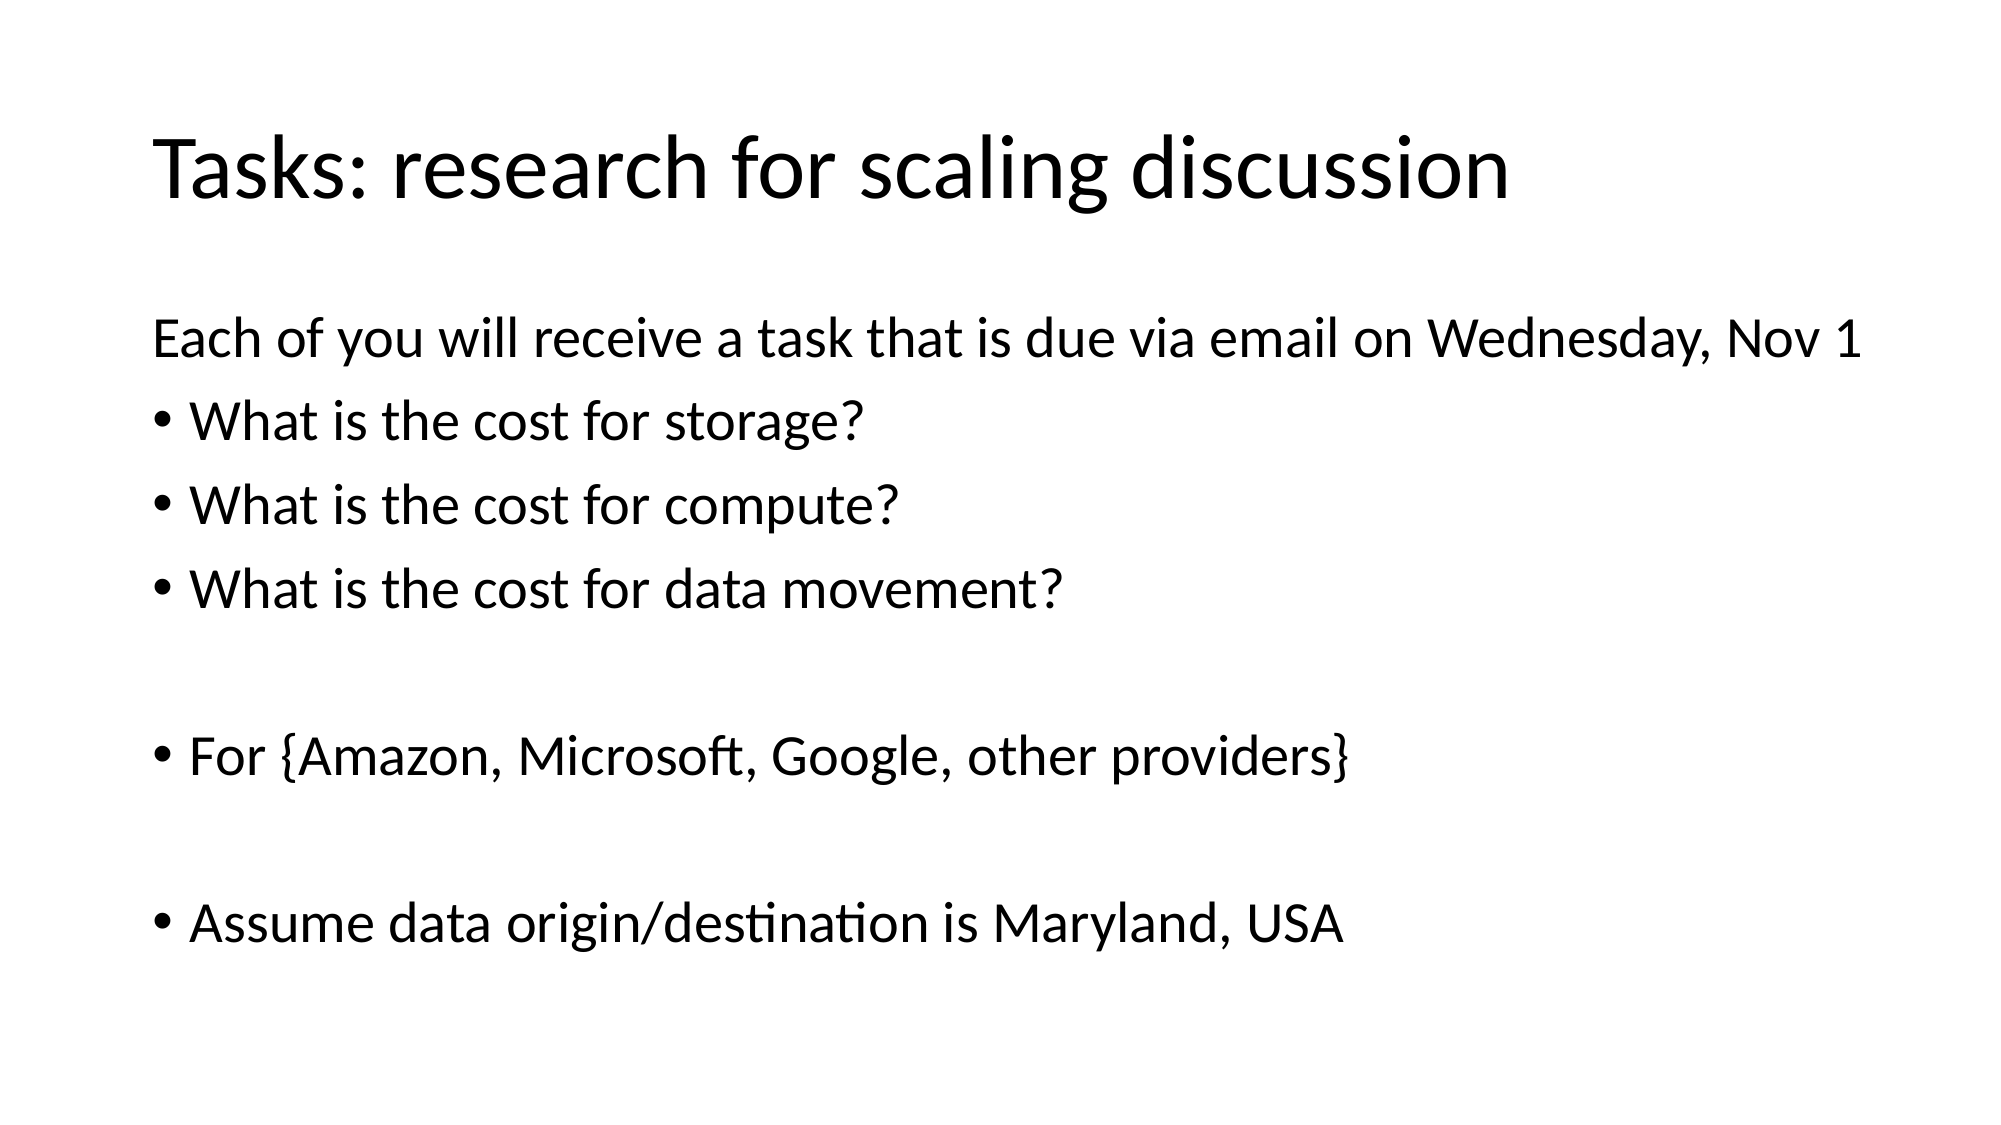

# Tasks: research for scaling discussion
Each of you will receive a task that is due via email on Wednesday, Nov 1
What is the cost for storage?
What is the cost for compute?
What is the cost for data movement?

For {Amazon, Microsoft, Google, other providers}

Assume data origin/destination is Maryland, USA